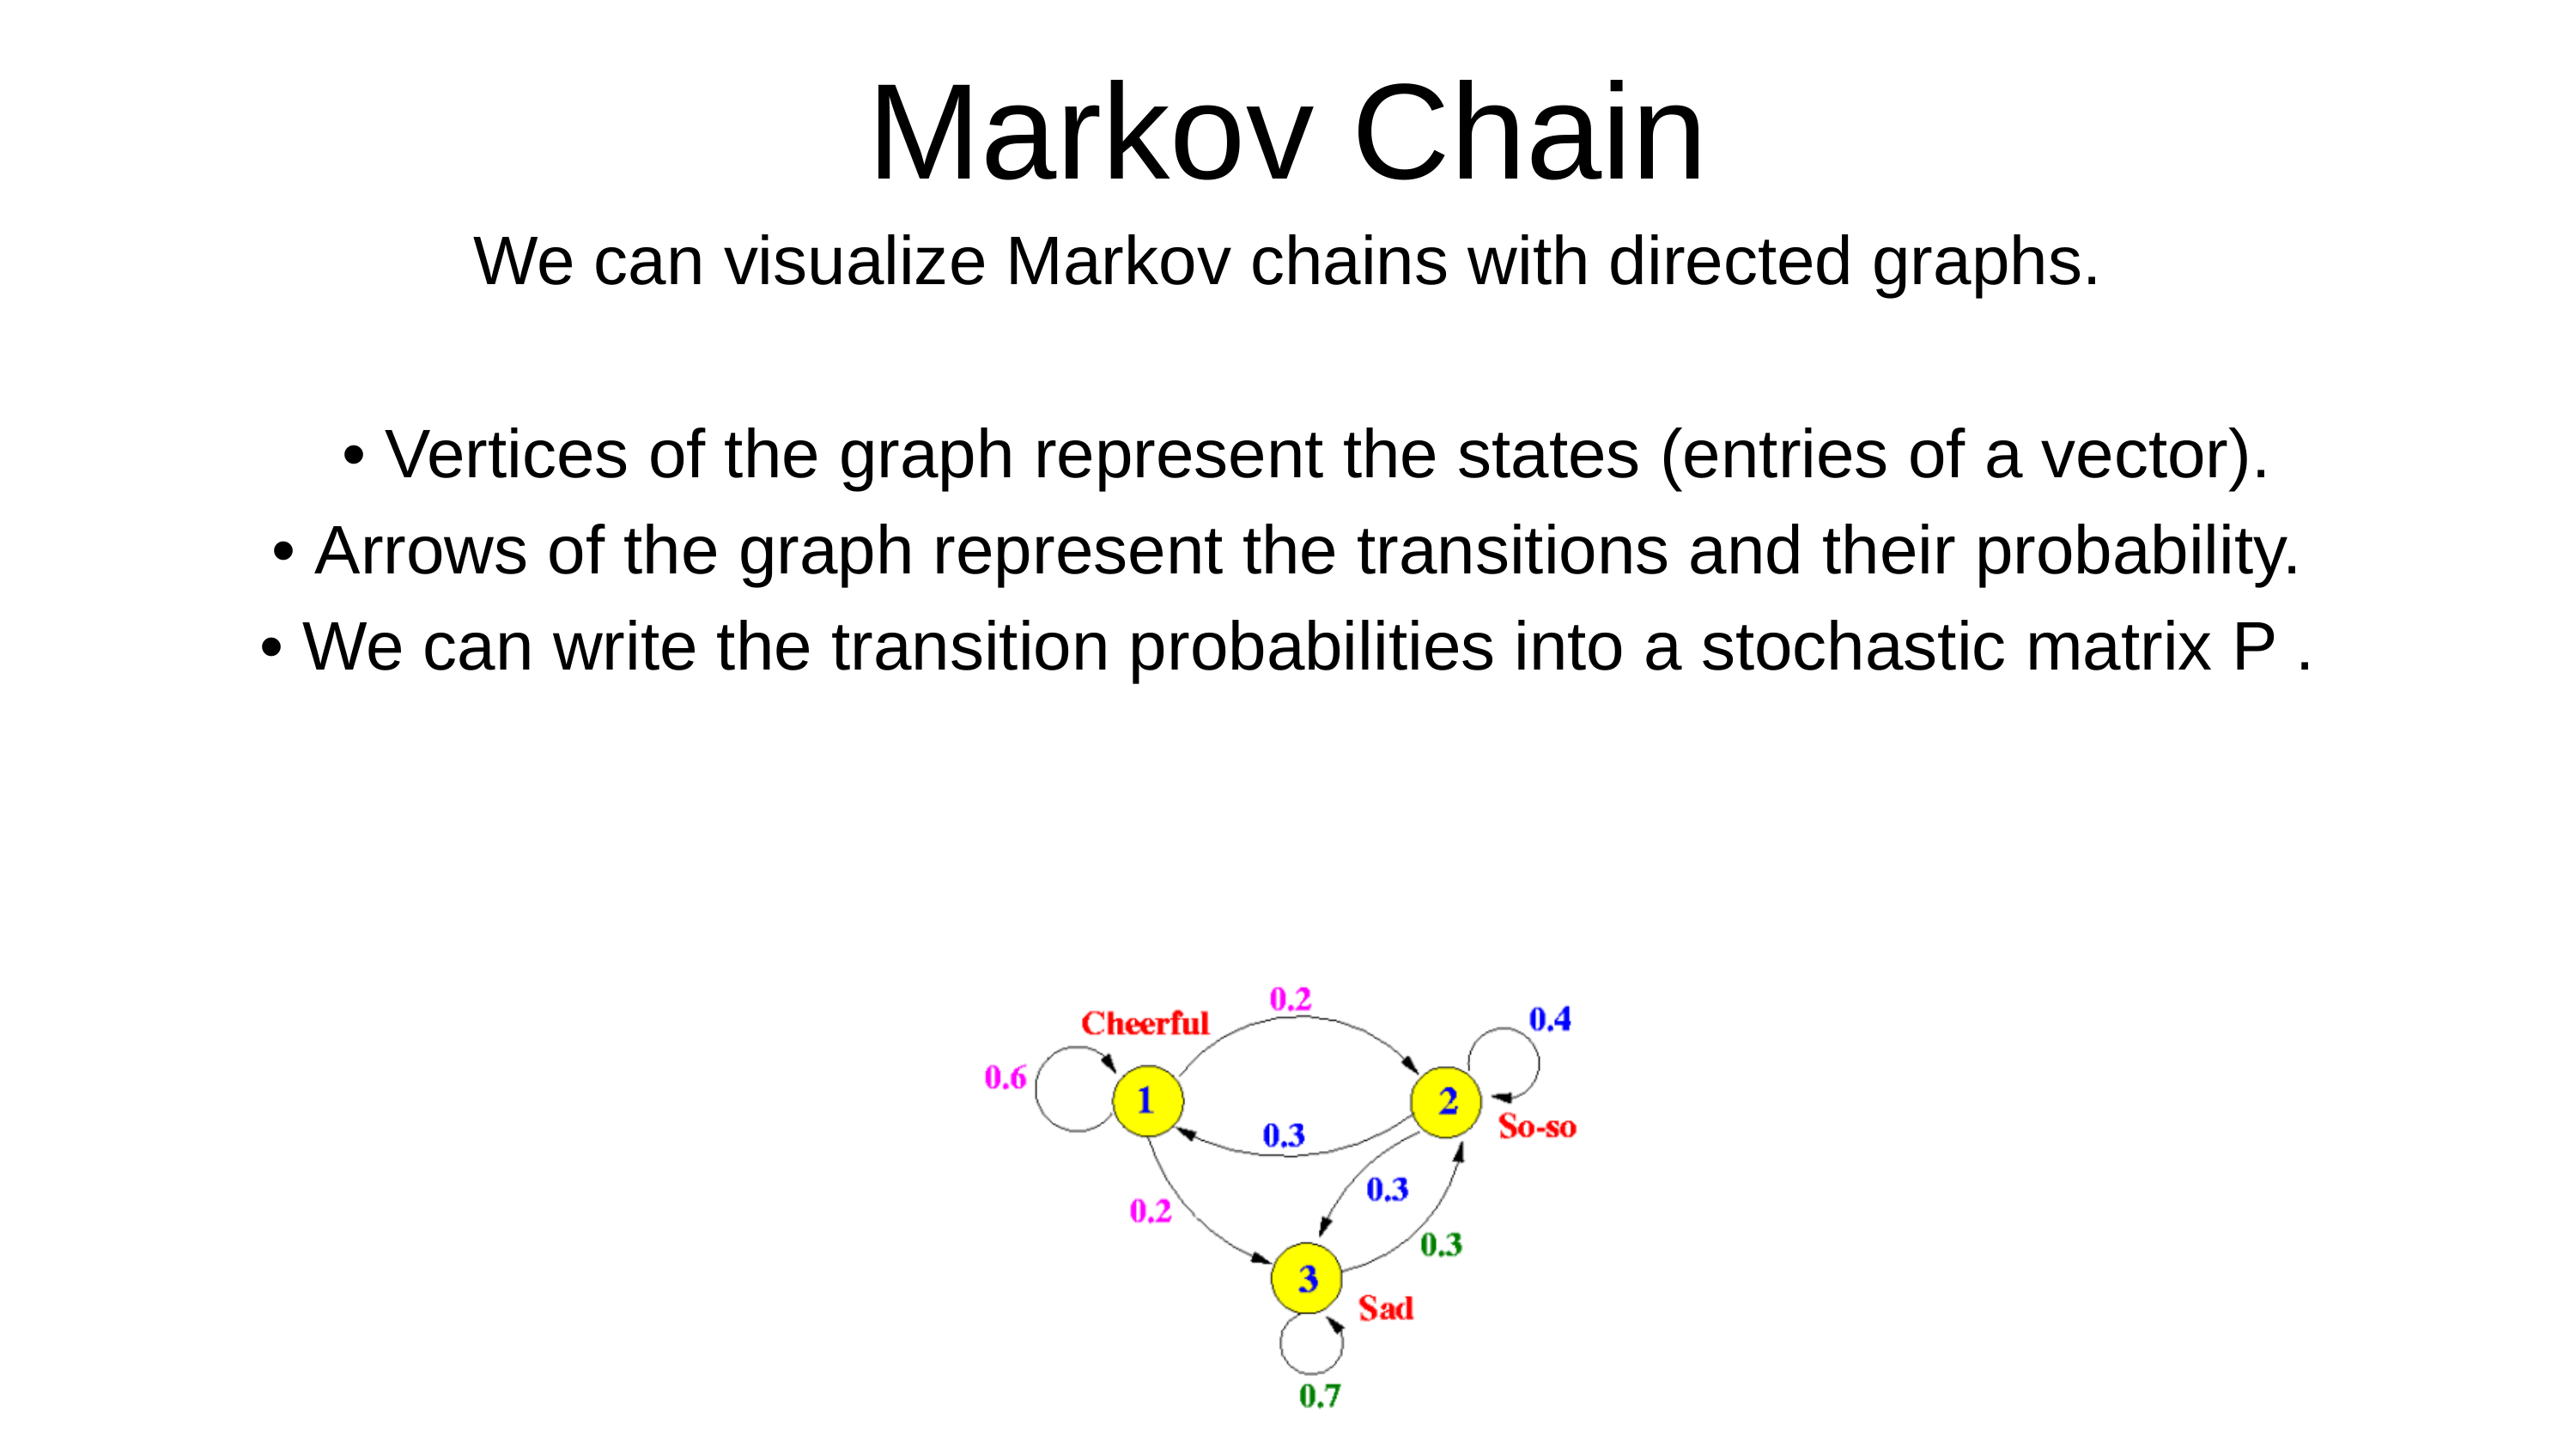

Markov Chain
We can visualize Markov chains with directed graphs.

  • Vertices of the graph represent the states (entries of a vector).
• Arrows of the graph represent the transitions and their probability.
• We can write the transition probabilities into a stochastic matrix P .